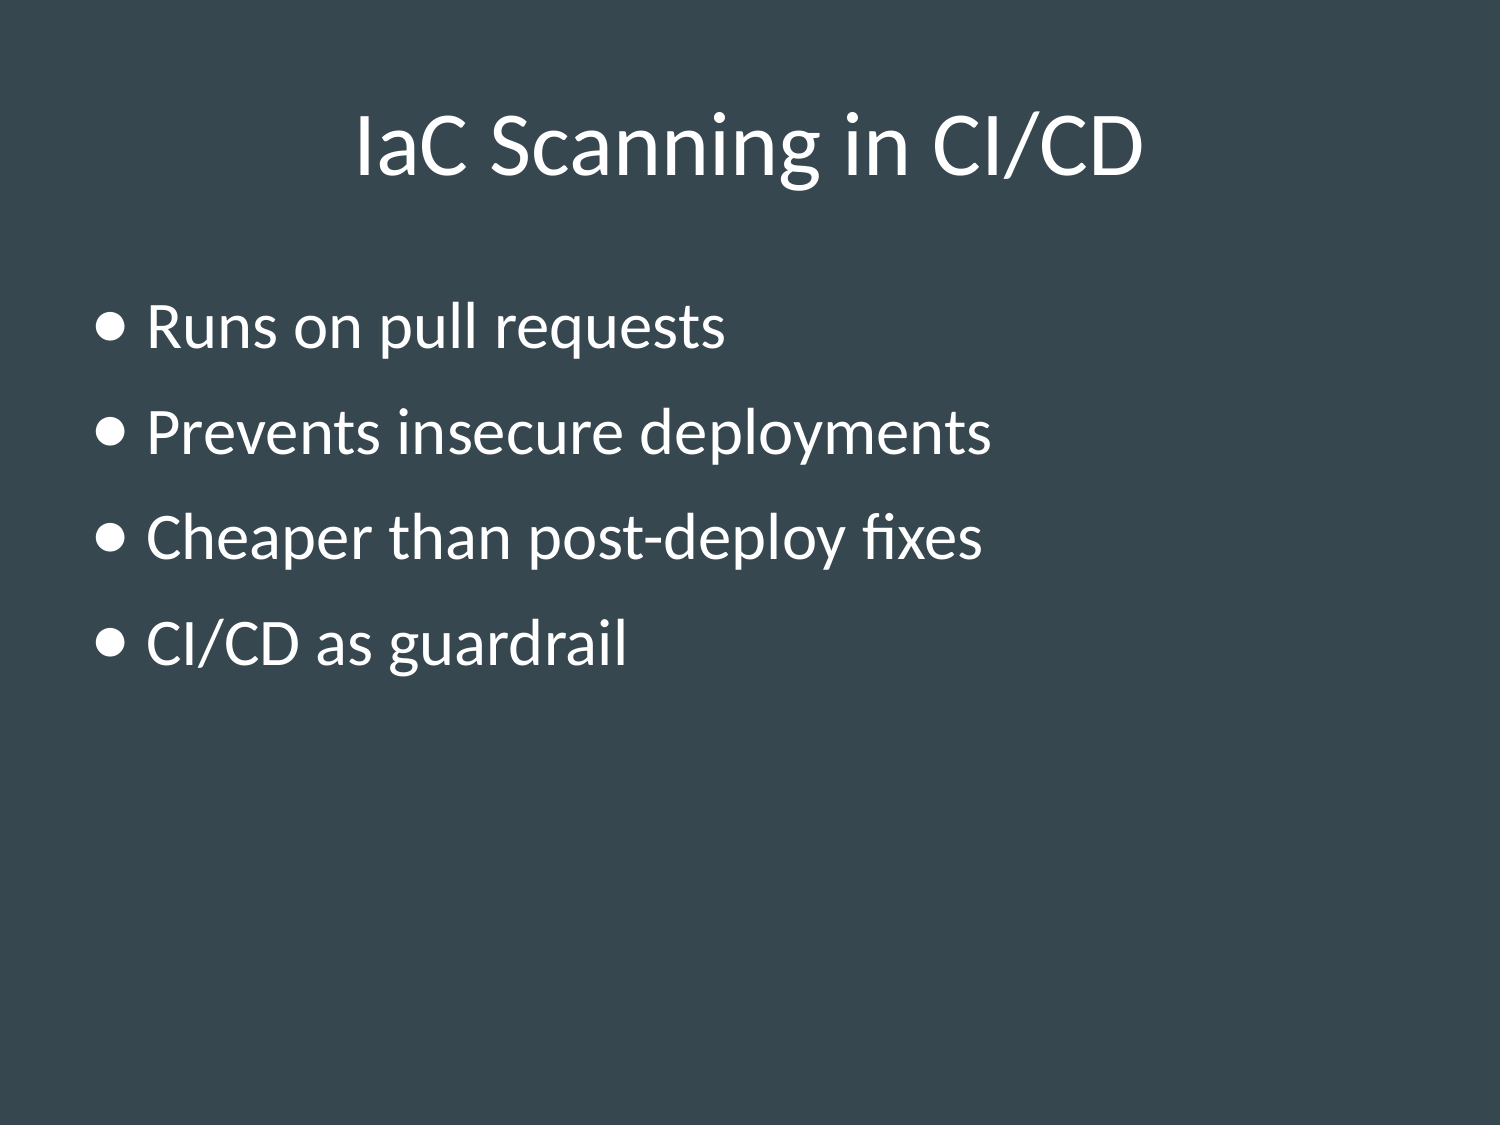

# IaC Scanning in CI/CD
Runs on pull requests
Prevents insecure deployments
Cheaper than post-deploy fixes
CI/CD as guardrail